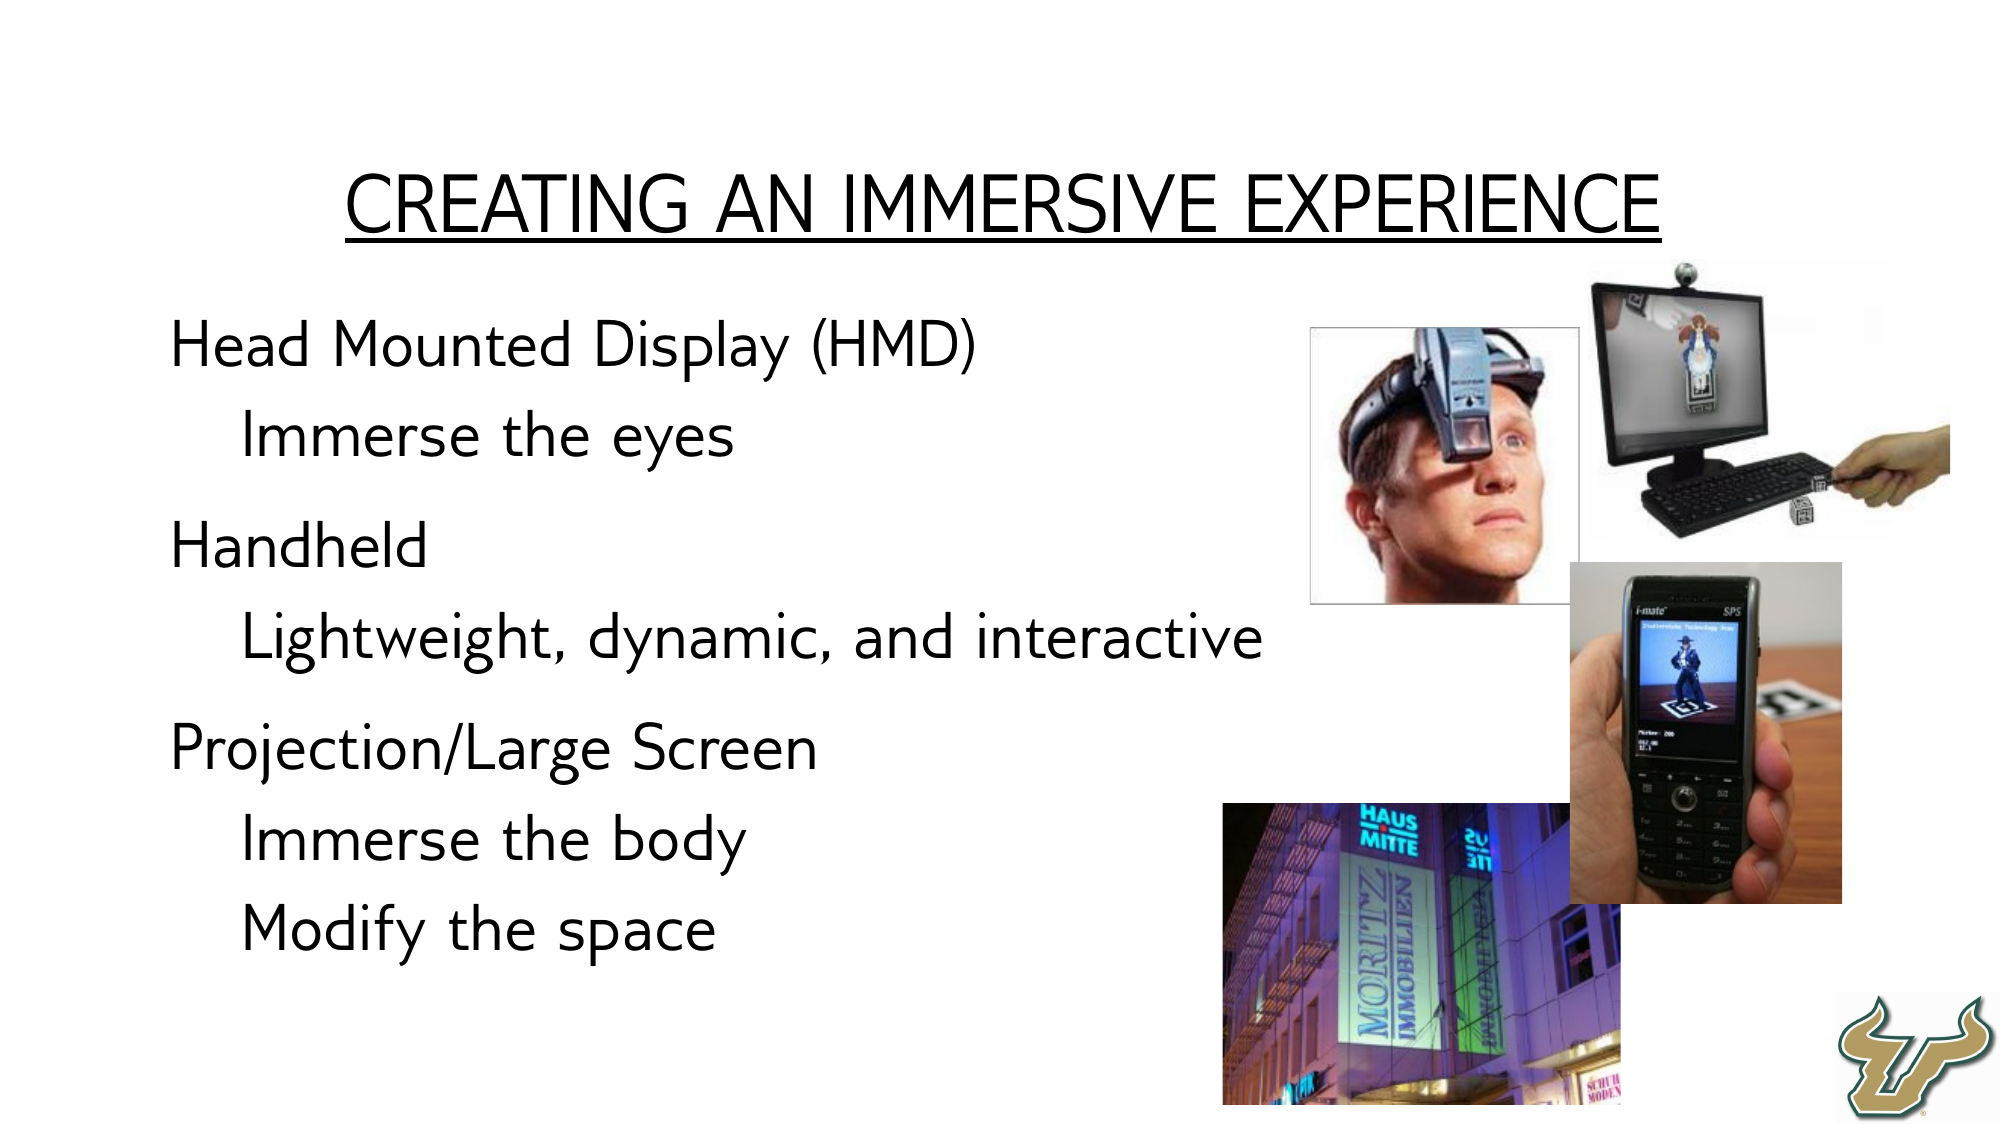

Creating an Immersive Experience
Head Mounted Display (HMD)
Immerse the eyes
Handheld
Lightweight, dynamic, and interactive
Projection/Large Screen
Immerse the body
Modify the space